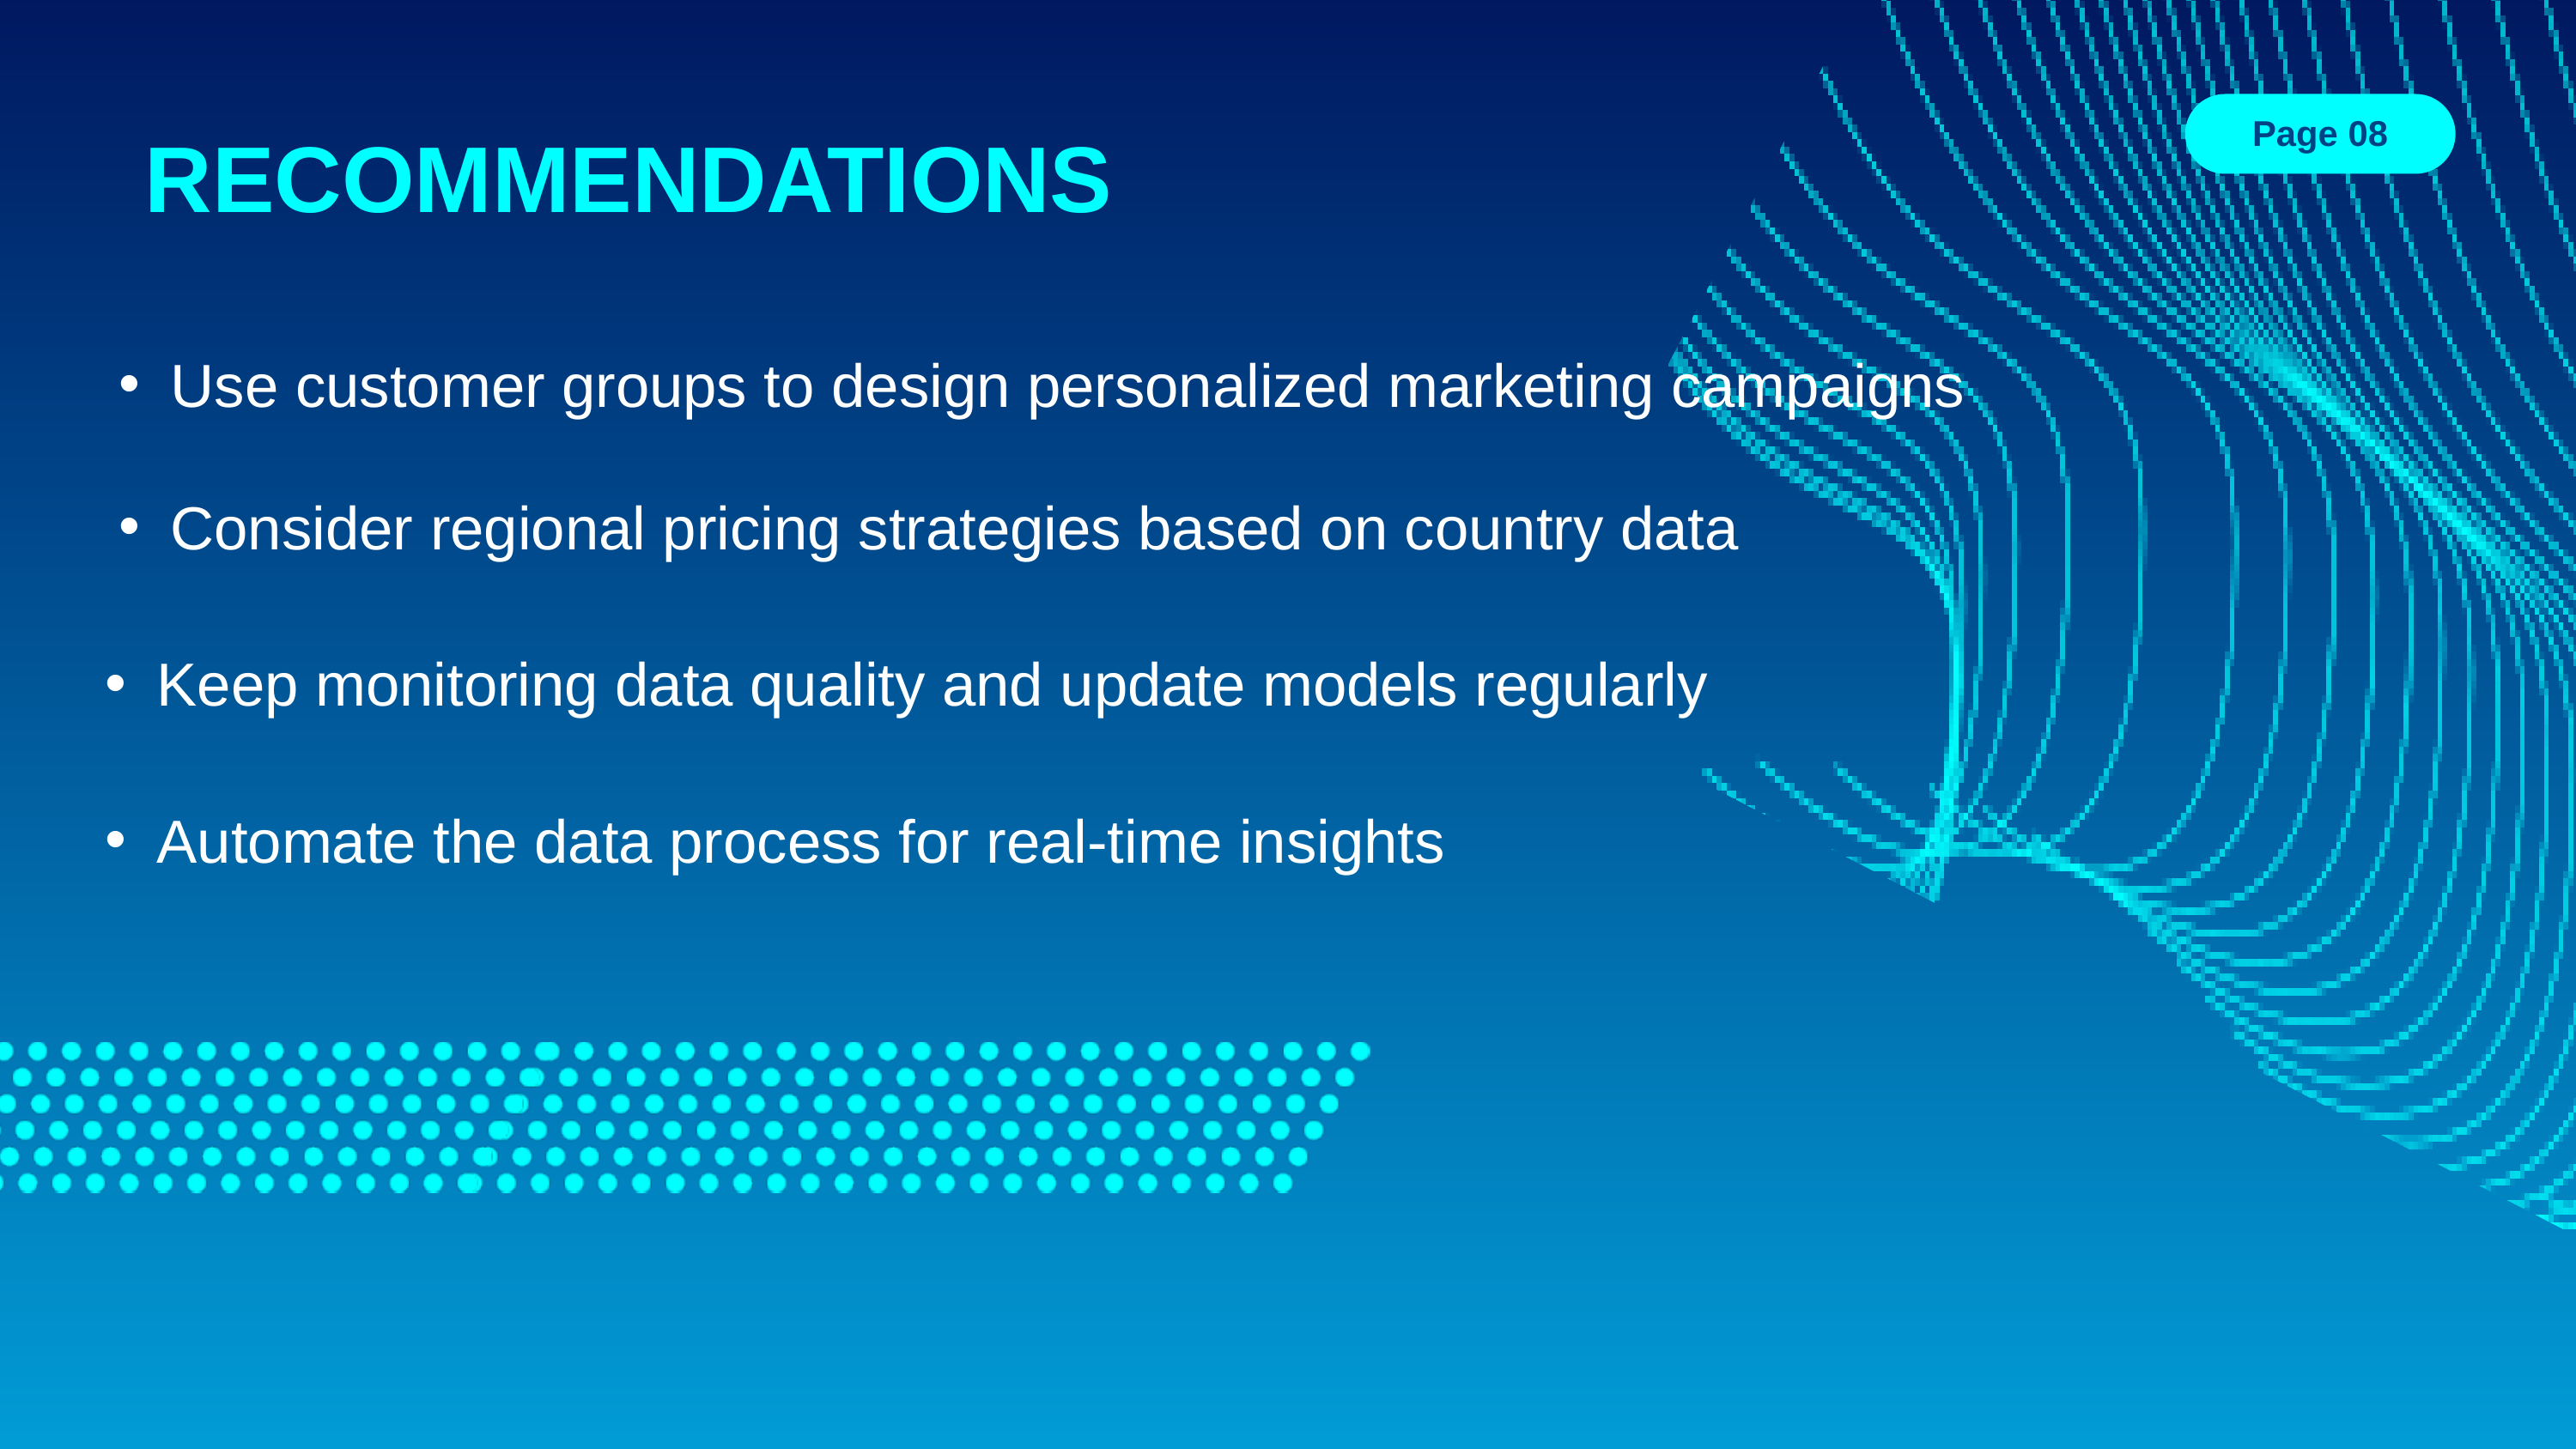

Page 08
RECOMMENDATIONS
Use customer groups to design personalized marketing campaigns

Consider regional pricing strategies based on country data

Keep monitoring data quality and update models regularly

Automate the data process for real-time insights